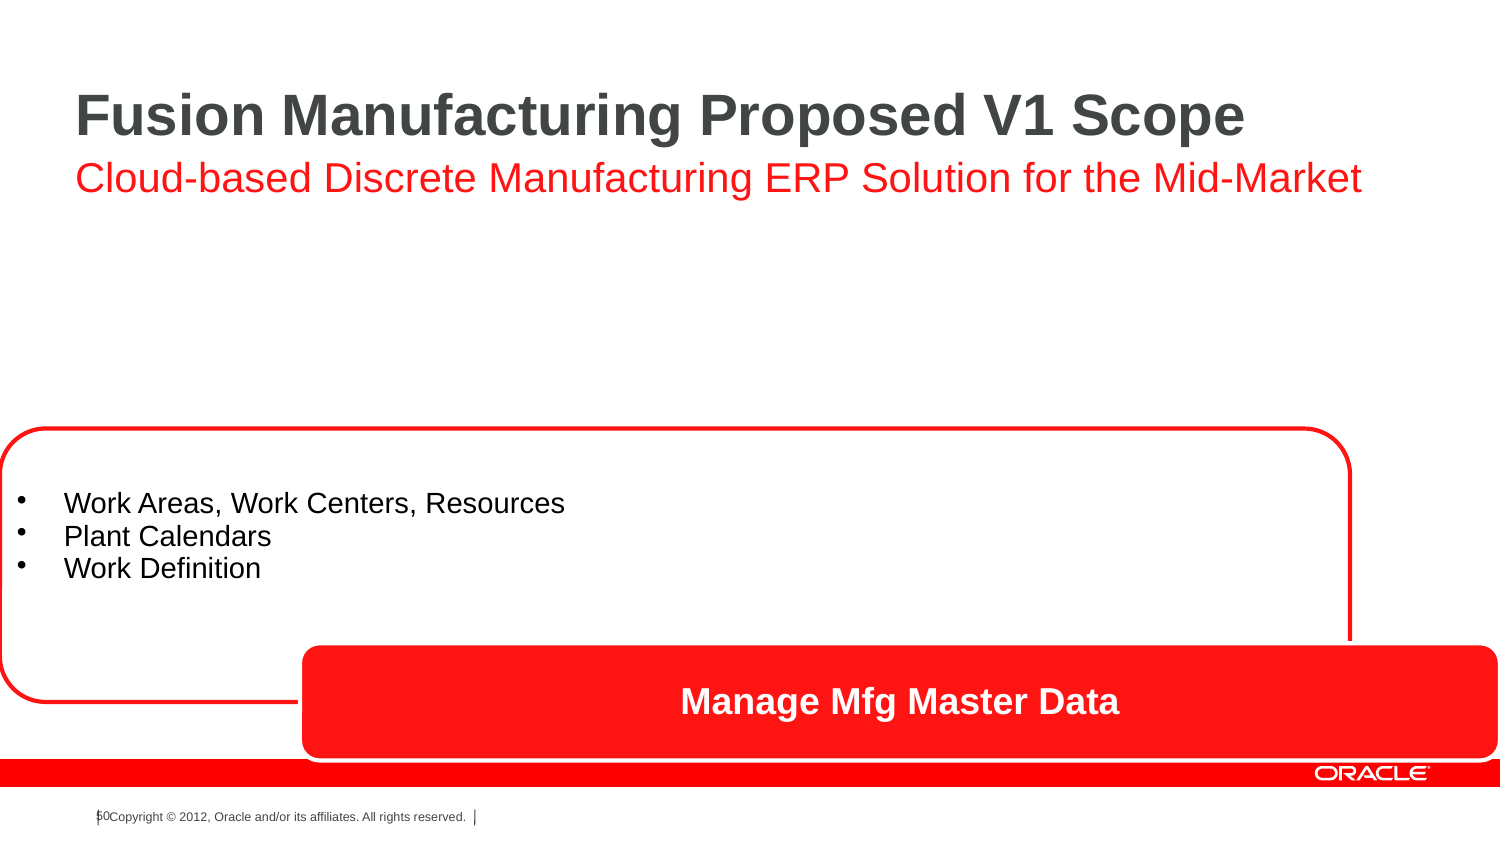

# Fusion Manufacturing Proposed V1 Scope
Cloud-based Discrete Manufacturing ERP Solution for the Mid-Market
Manage Mfg Master Data
Work Areas, Work Centers, Resources
Work Definition
Plant Calendars